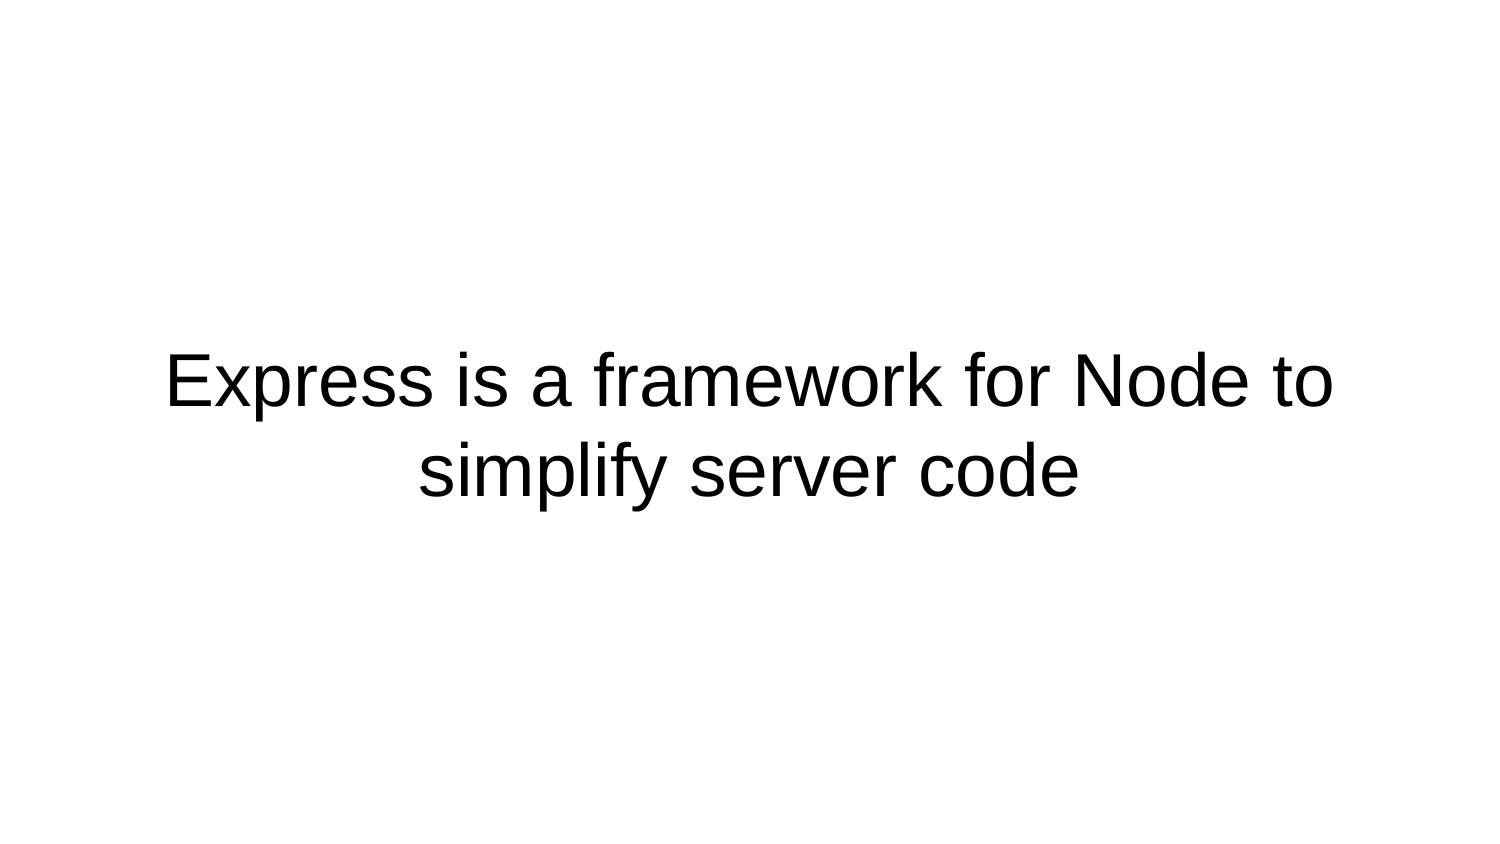

# Express is a framework for Node to simplify server code